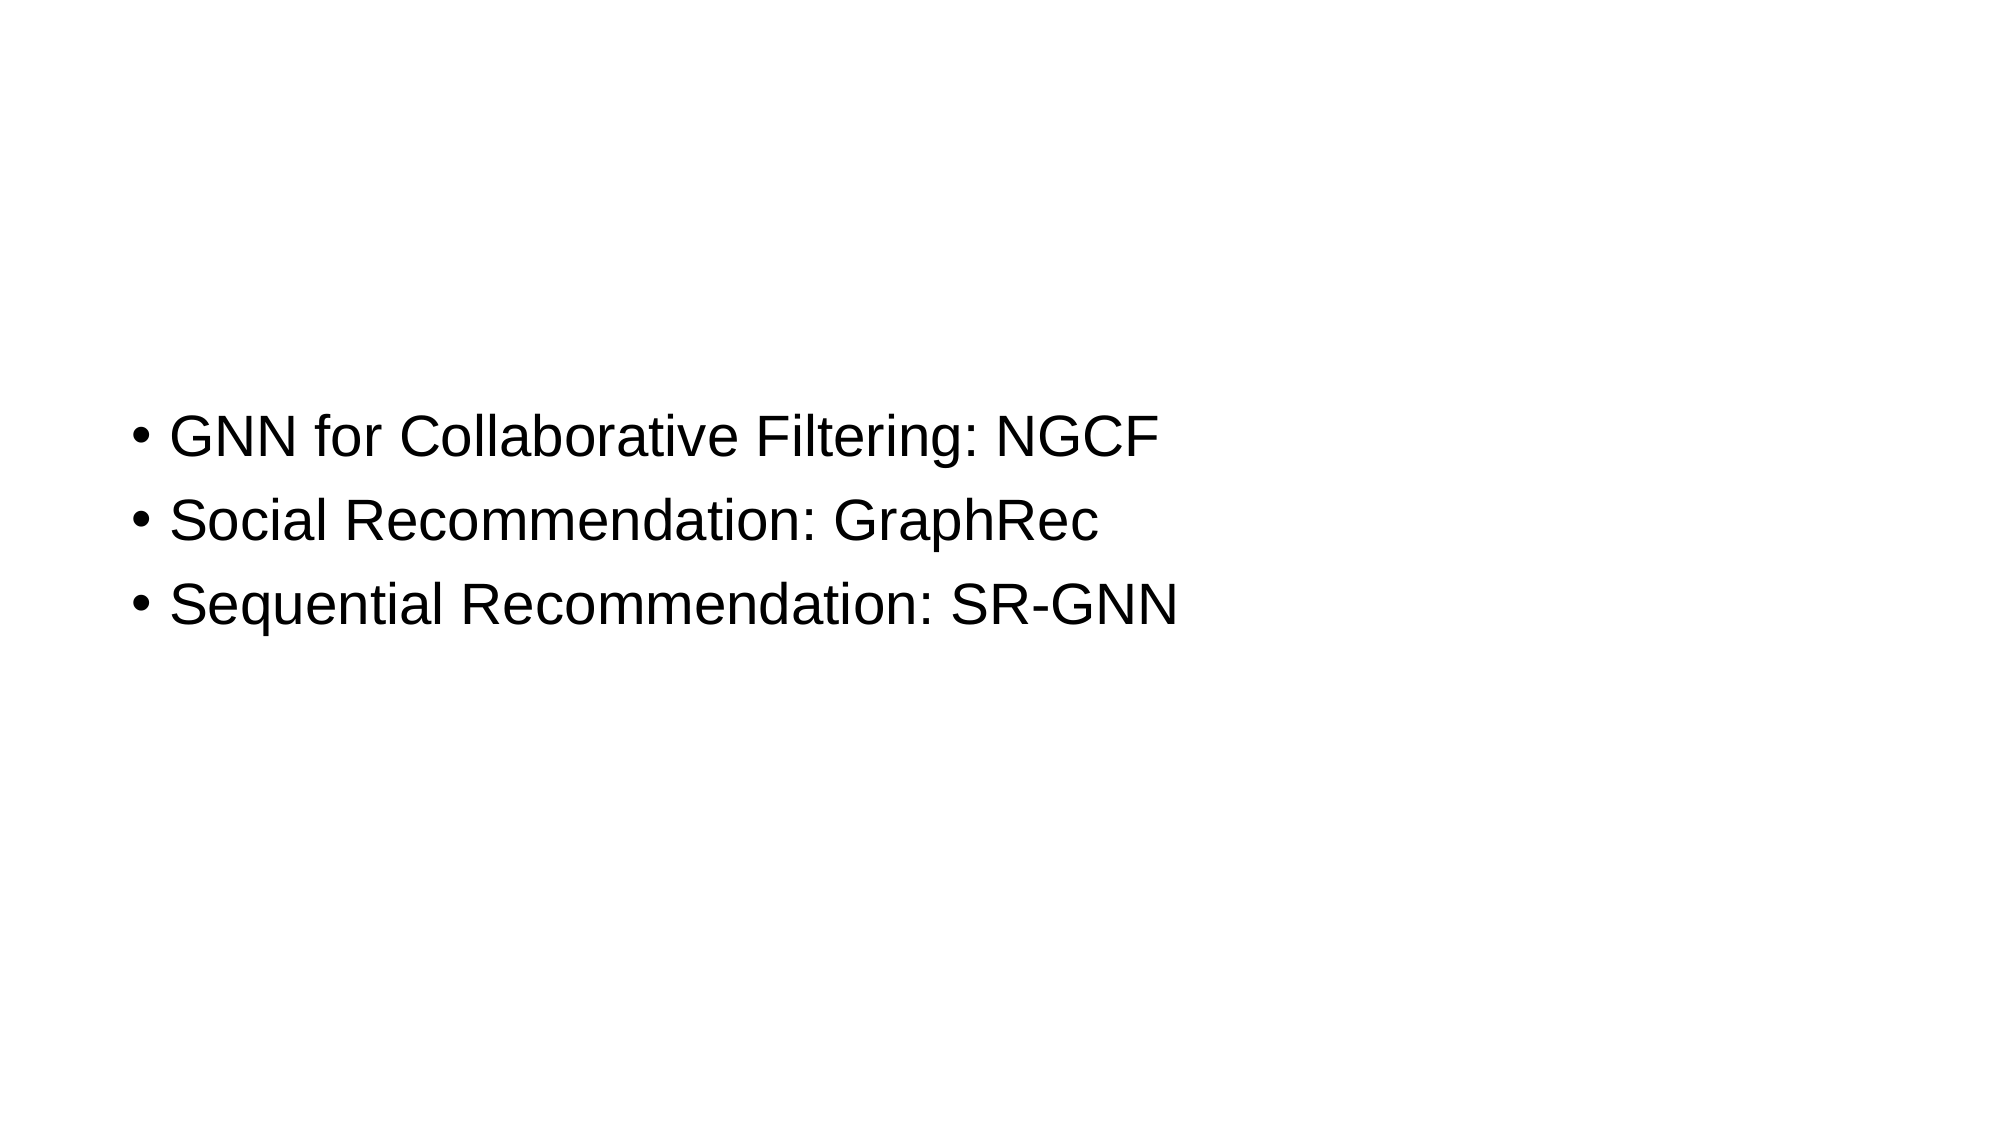

GNN for Collaborative Filtering: NGCF
Social Recommendation: GraphRec
Sequential Recommendation: SR-GNN